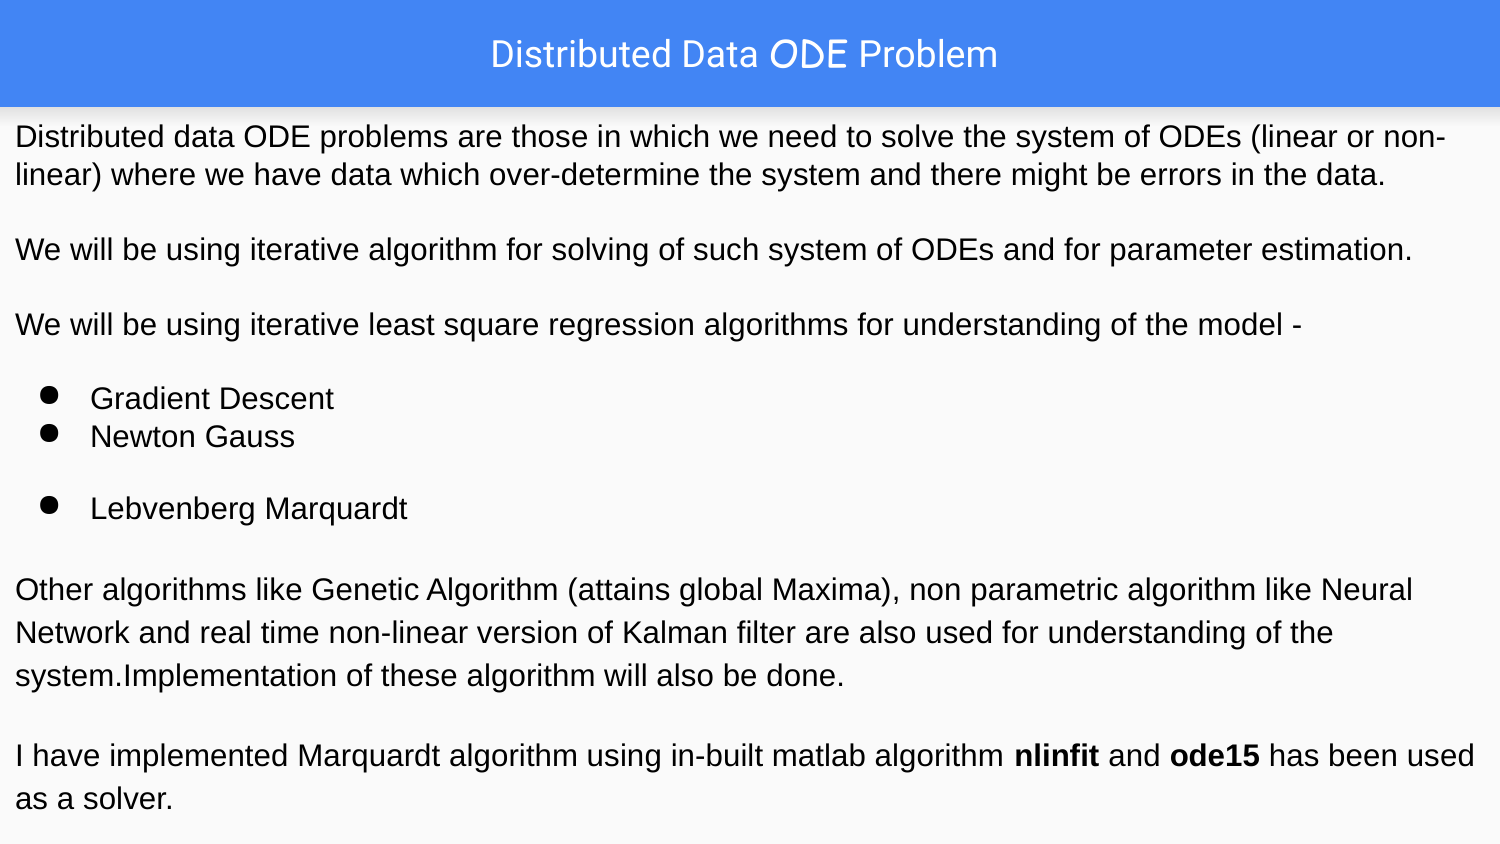

# Distributed Data ODE Problem
Distributed data ODE problems are those in which we need to solve the system of ODEs (linear or non-linear) where we have data which over-determine the system and there might be errors in the data.

We will be using iterative algorithm for solving of such system of ODEs and for parameter estimation.

We will be using iterative least square regression algorithms for understanding of the model -

Gradient Descent
Newton Gauss
Lebvenberg Marquardt
Other algorithms like Genetic Algorithm (attains global Maxima), non parametric algorithm like Neural Network and real time non-linear version of Kalman filter are also used for understanding of the system.Implementation of these algorithm will also be done.
I have implemented Marquardt algorithm using in-built matlab algorithm nlinfit and ode15 has been used as a solver.